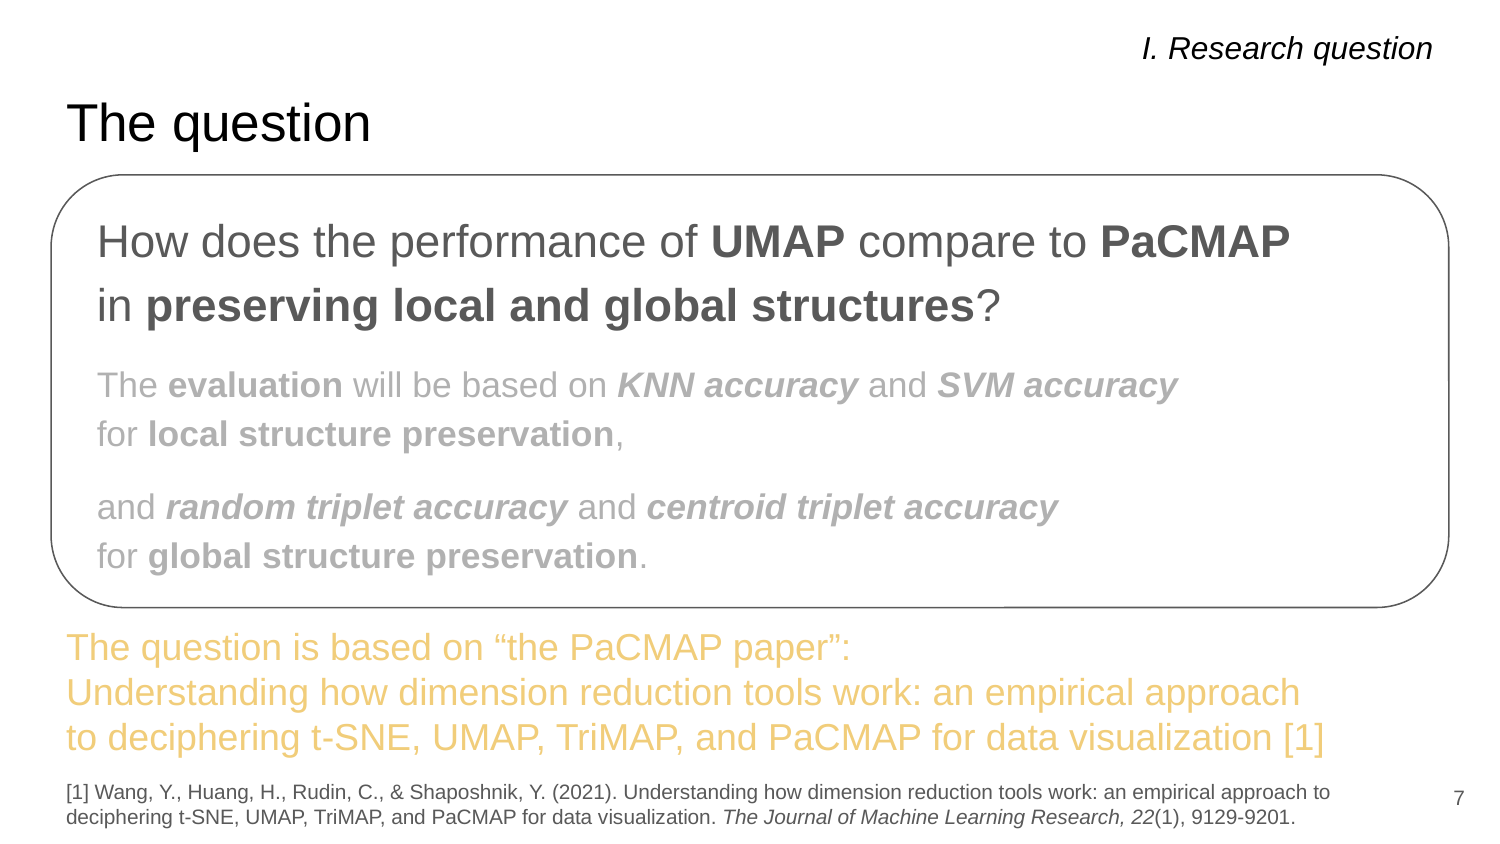

I. Research question
# The question

How does the performance of UMAP compare to PaCMAP
in preserving local and global structures?
The evaluation will be based on KNN accuracy and SVM accuracy
for local structure preservation,
and random triplet accuracy and centroid triplet accuracy
for global structure preservation.
The question is based on “the PaCMAP paper”:
Understanding how dimension reduction tools work: an empirical approach to deciphering t-SNE, UMAP, TriMAP, and PaCMAP for data visualization [1]
[1] Wang, Y., Huang, H., Rudin, C., & Shaposhnik, Y. (2021). Understanding how dimension reduction tools work: an empirical approach to deciphering t-SNE, UMAP, TriMAP, and PaCMAP for data visualization. The Journal of Machine Learning Research, 22(1), 9129-9201.
7